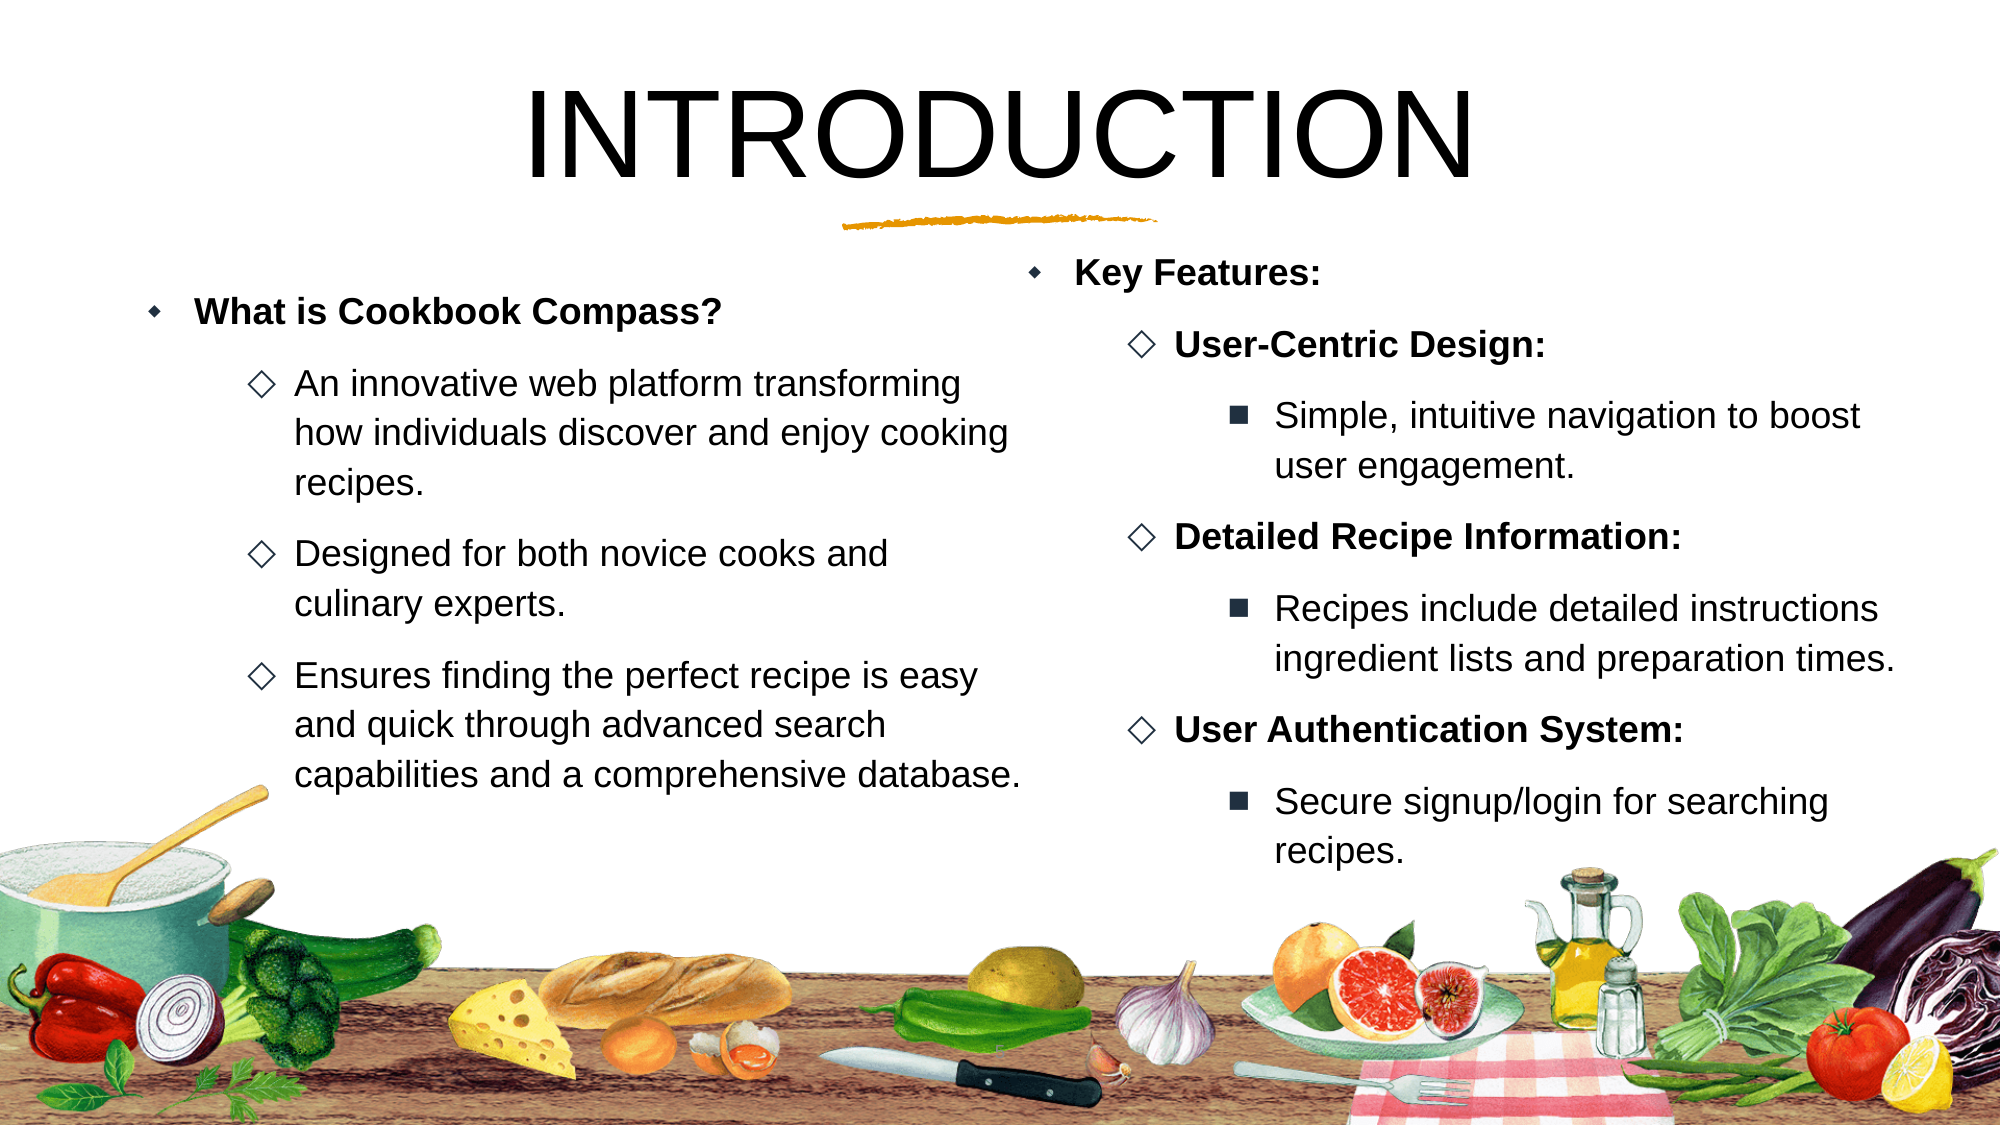

# INTRODUCTION
What is Cookbook Compass?
An innovative web platform transforming how individuals discover and enjoy cooking recipes.
Designed for both novice cooks and culinary experts.
Ensures finding the perfect recipe is easy and quick through advanced search capabilities and a comprehensive database.
Key Features:
User-Centric Design:
Simple, intuitive navigation to boost user engagement.
Detailed Recipe Information:
Recipes include detailed instructions ingredient lists and preparation times.
User Authentication System:
Secure signup/login for searching recipes.
5